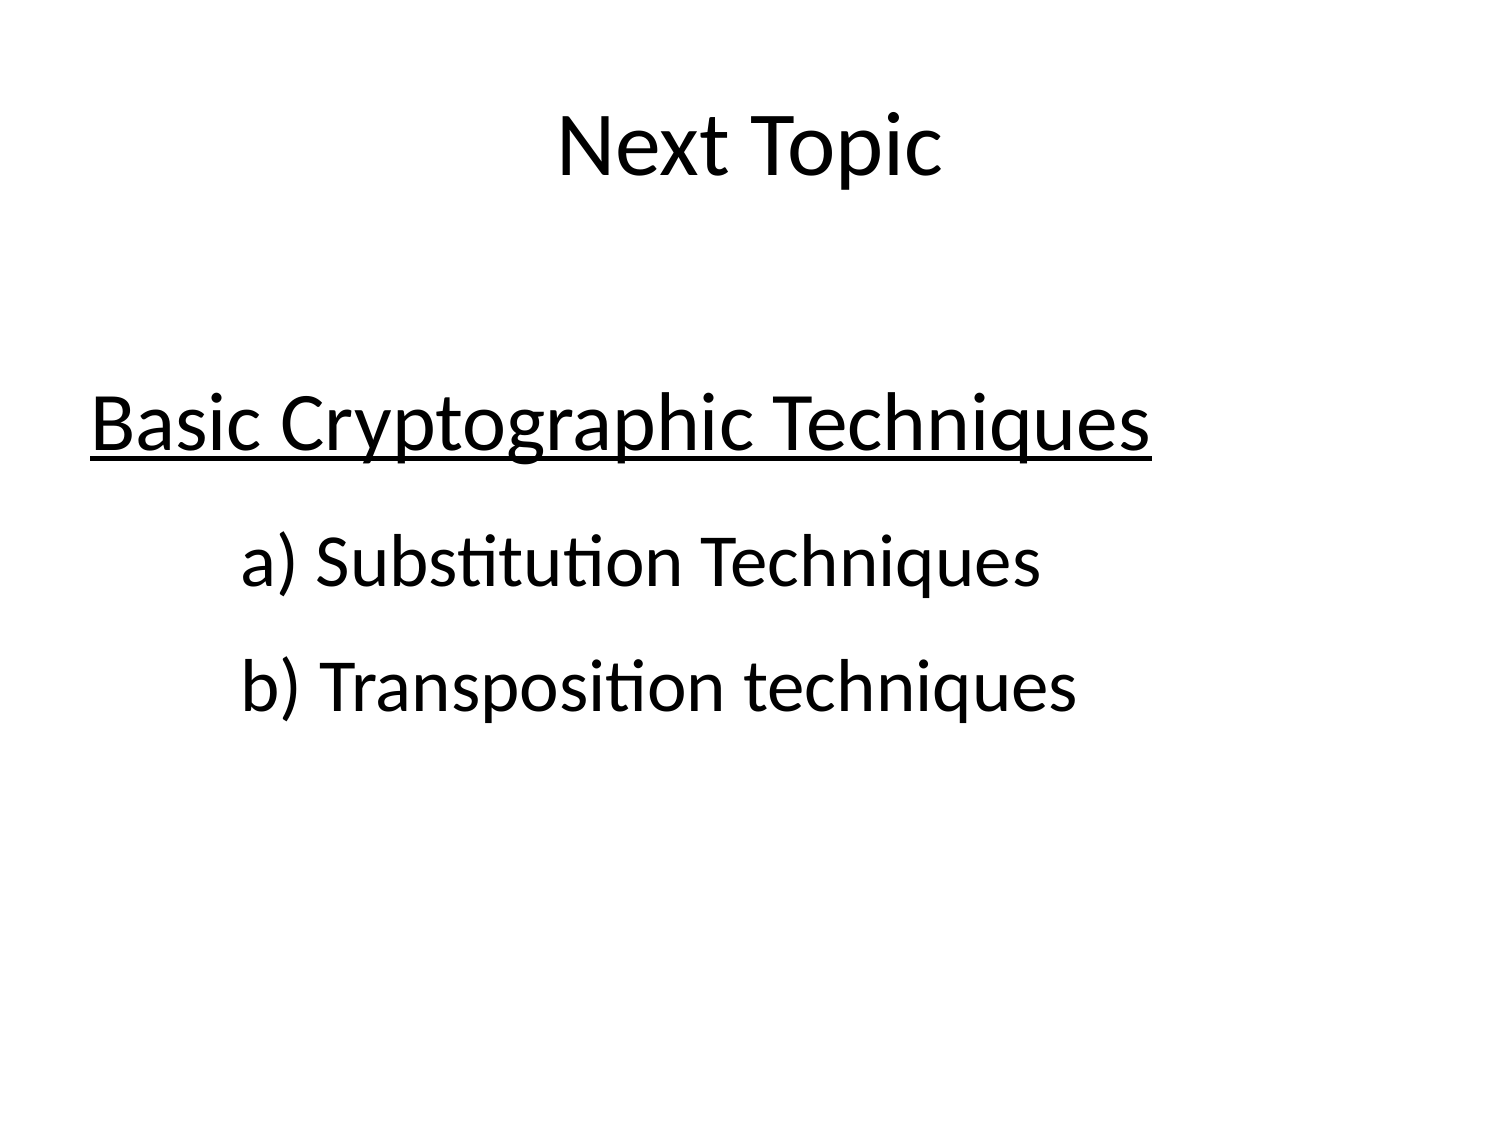

# Next Topic

Basic Cryptographic Techniques
	a) Substitution Techniques
	b) Transposition techniques